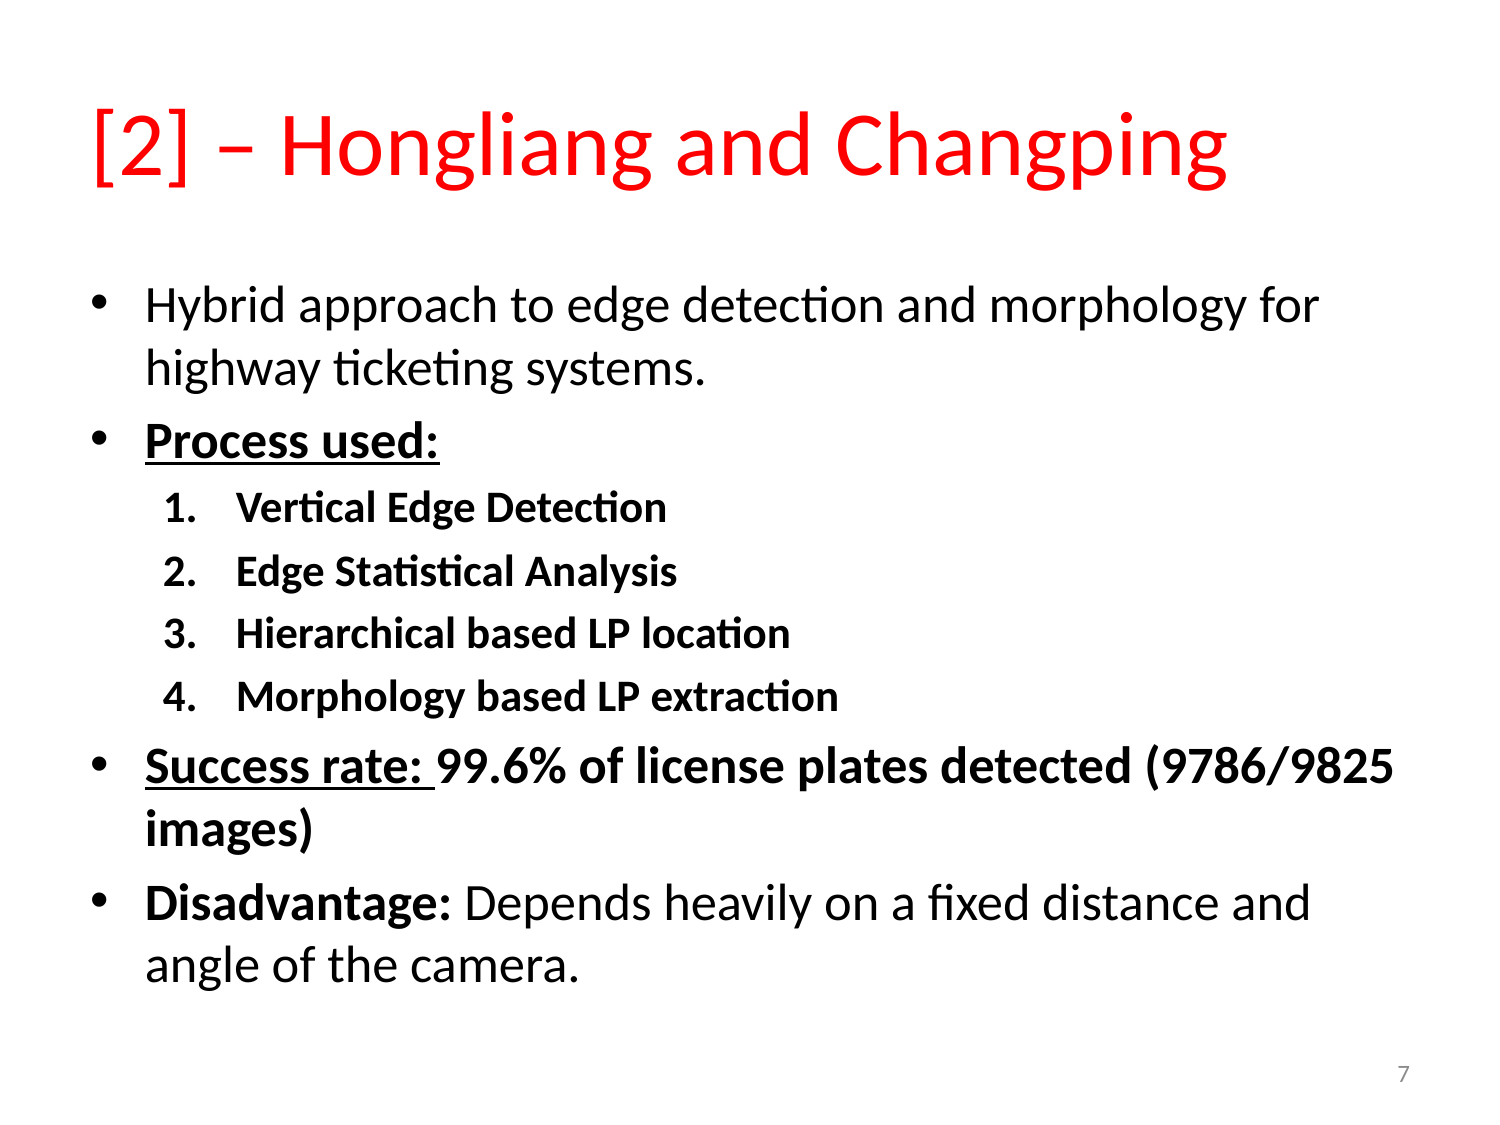

# [2] – Hongliang and Changping
Hybrid approach to edge detection and morphology for highway ticketing systems.
Process used:
Vertical Edge Detection
Edge Statistical Analysis
Hierarchical based LP location
Morphology based LP extraction
Success rate: 99.6% of license plates detected (9786/9825 images)
Disadvantage: Depends heavily on a fixed distance and angle of the camera.
7